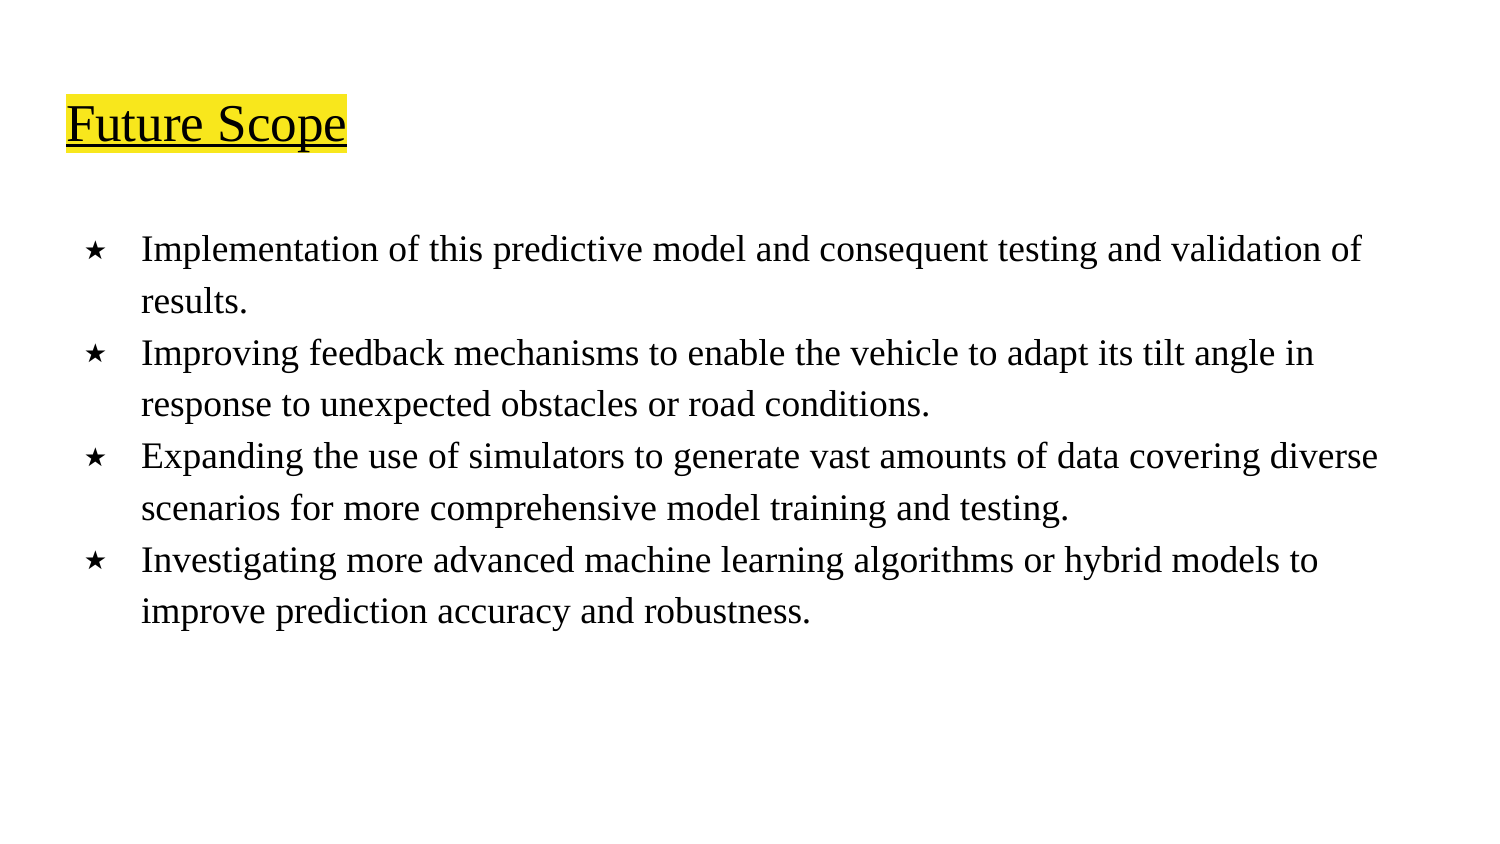

# Future Scope
Implementation of this predictive model and consequent testing and validation of results.
Improving feedback mechanisms to enable the vehicle to adapt its tilt angle in response to unexpected obstacles or road conditions.
Expanding the use of simulators to generate vast amounts of data covering diverse scenarios for more comprehensive model training and testing.
Investigating more advanced machine learning algorithms or hybrid models to improve prediction accuracy and robustness.